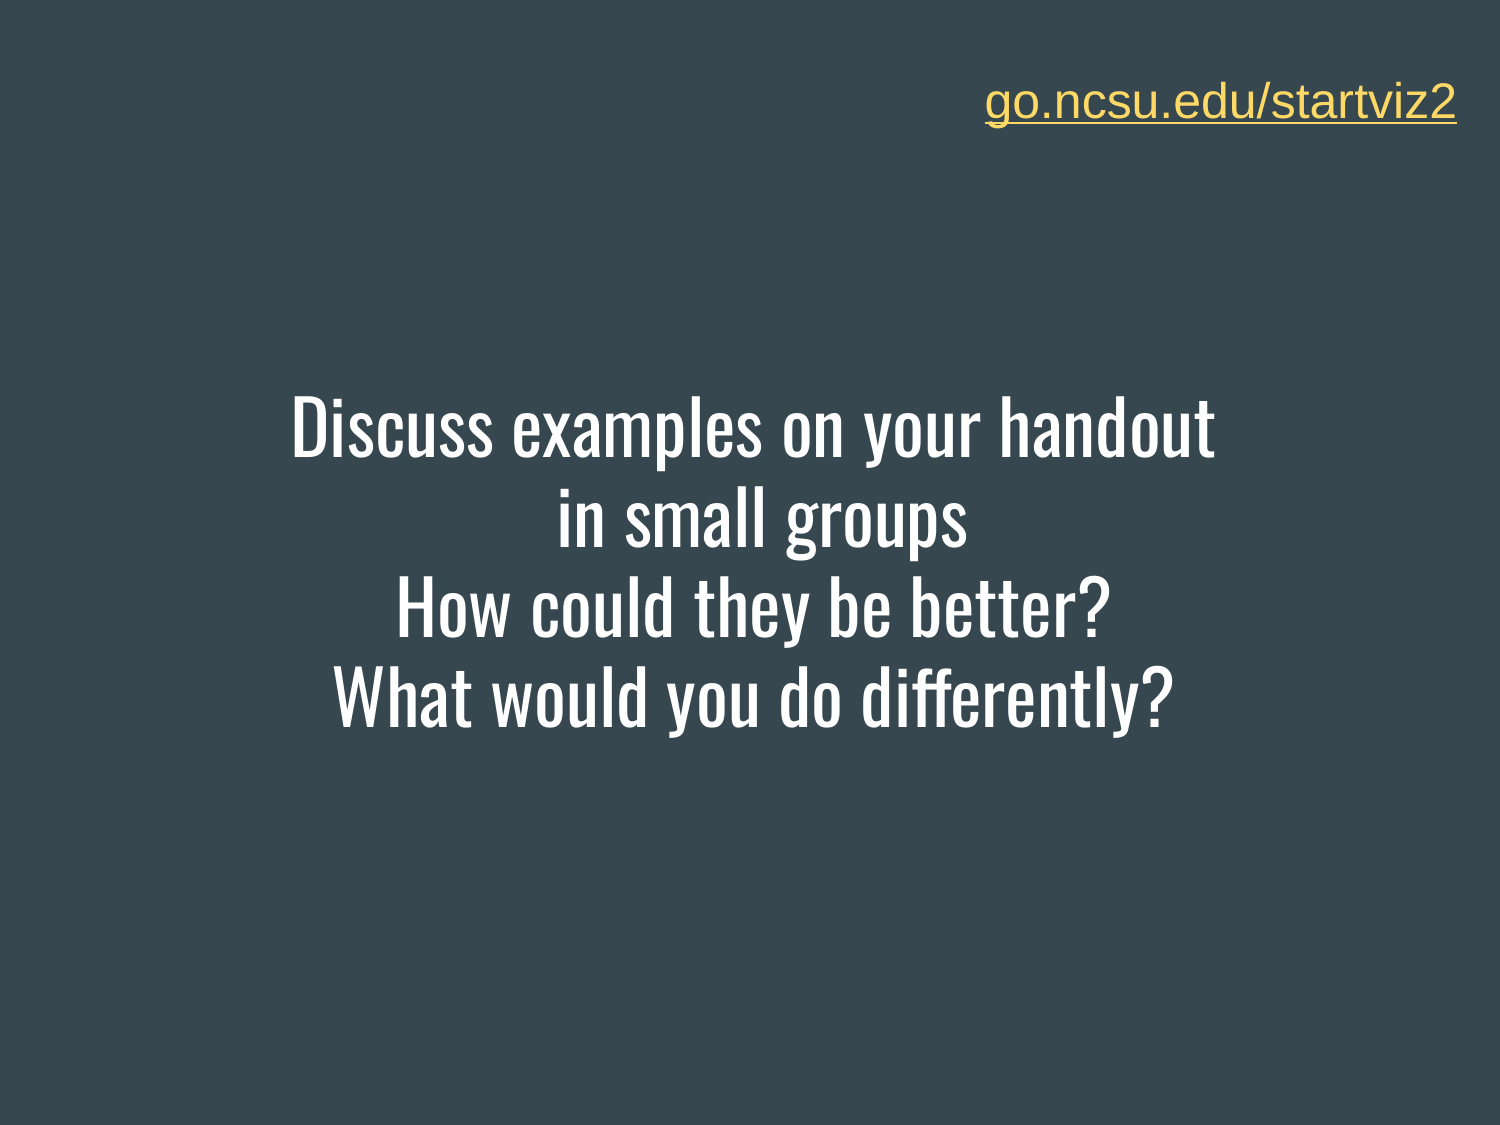

go.ncsu.edu/startviz2
# Discuss examples on your handout
 in small groups
How could they be better?
What would you do differently?